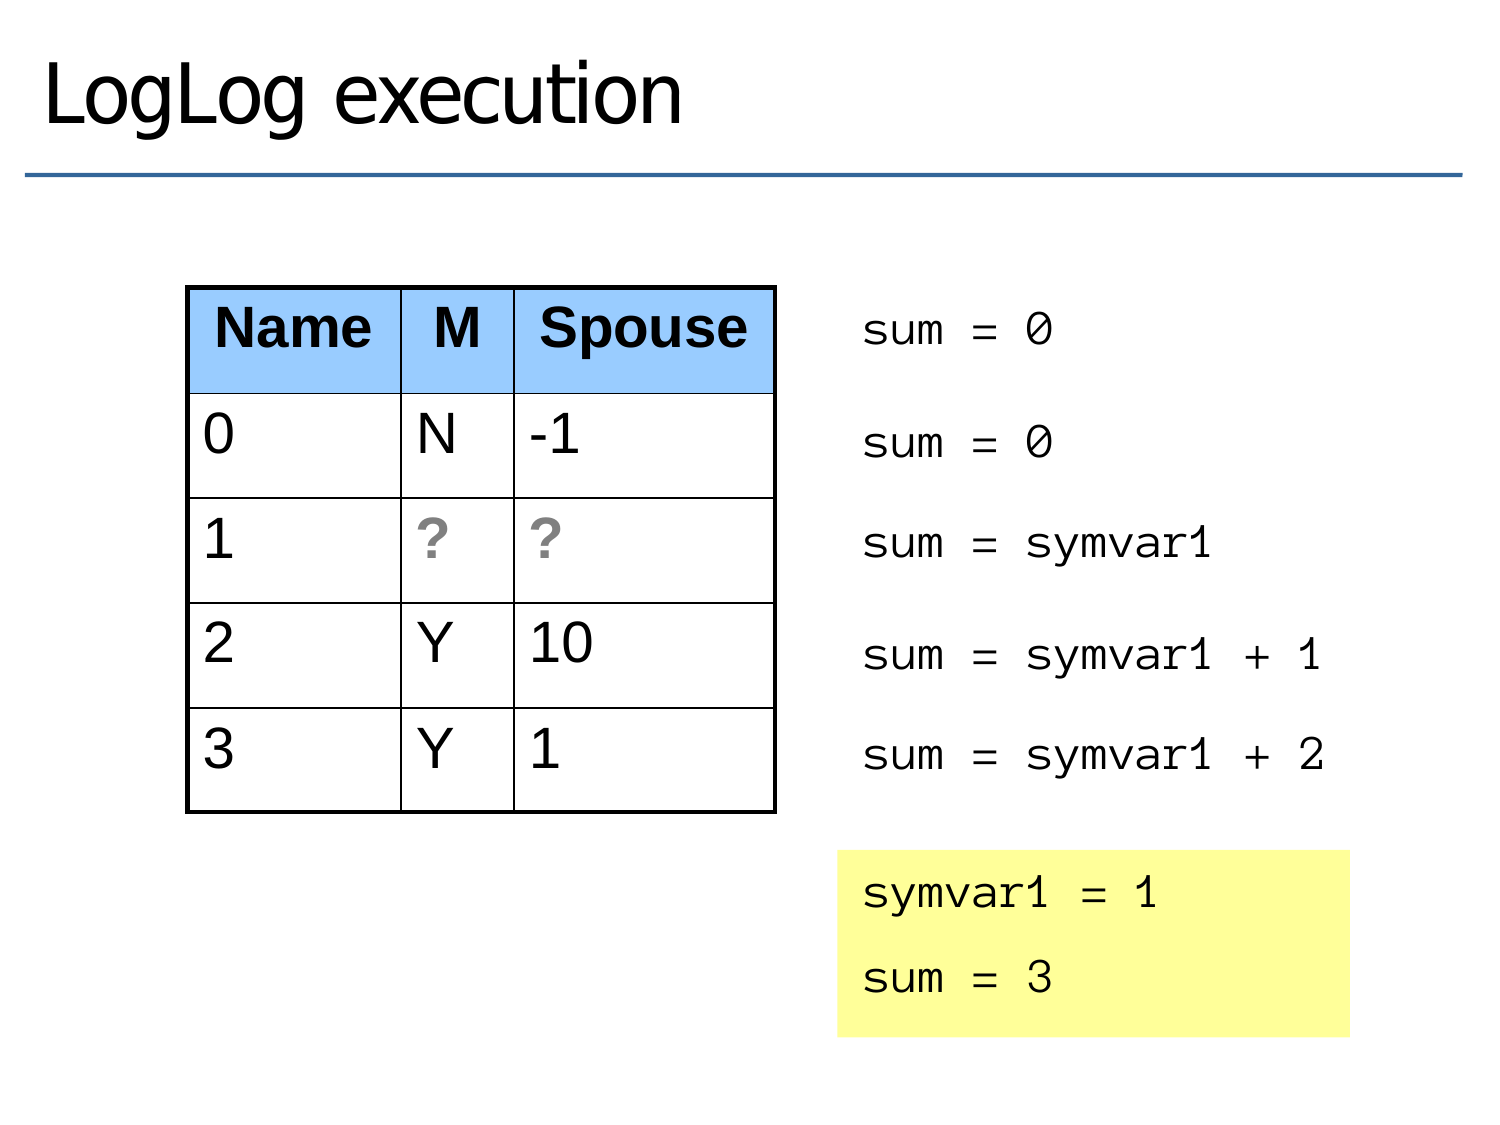

# LogLog execution
| Name | M | Spouse |
| --- | --- | --- |
| 0 | N | -1 |
| 1 | ? | ? |
| 2 | Y | 10 |
| 3 | Y | 1 |
sum = 0
sum = 0
sum = symvar1
sum = symvar1 + 1
sum = symvar1 + 2

symvar1 = 1
sum = 3